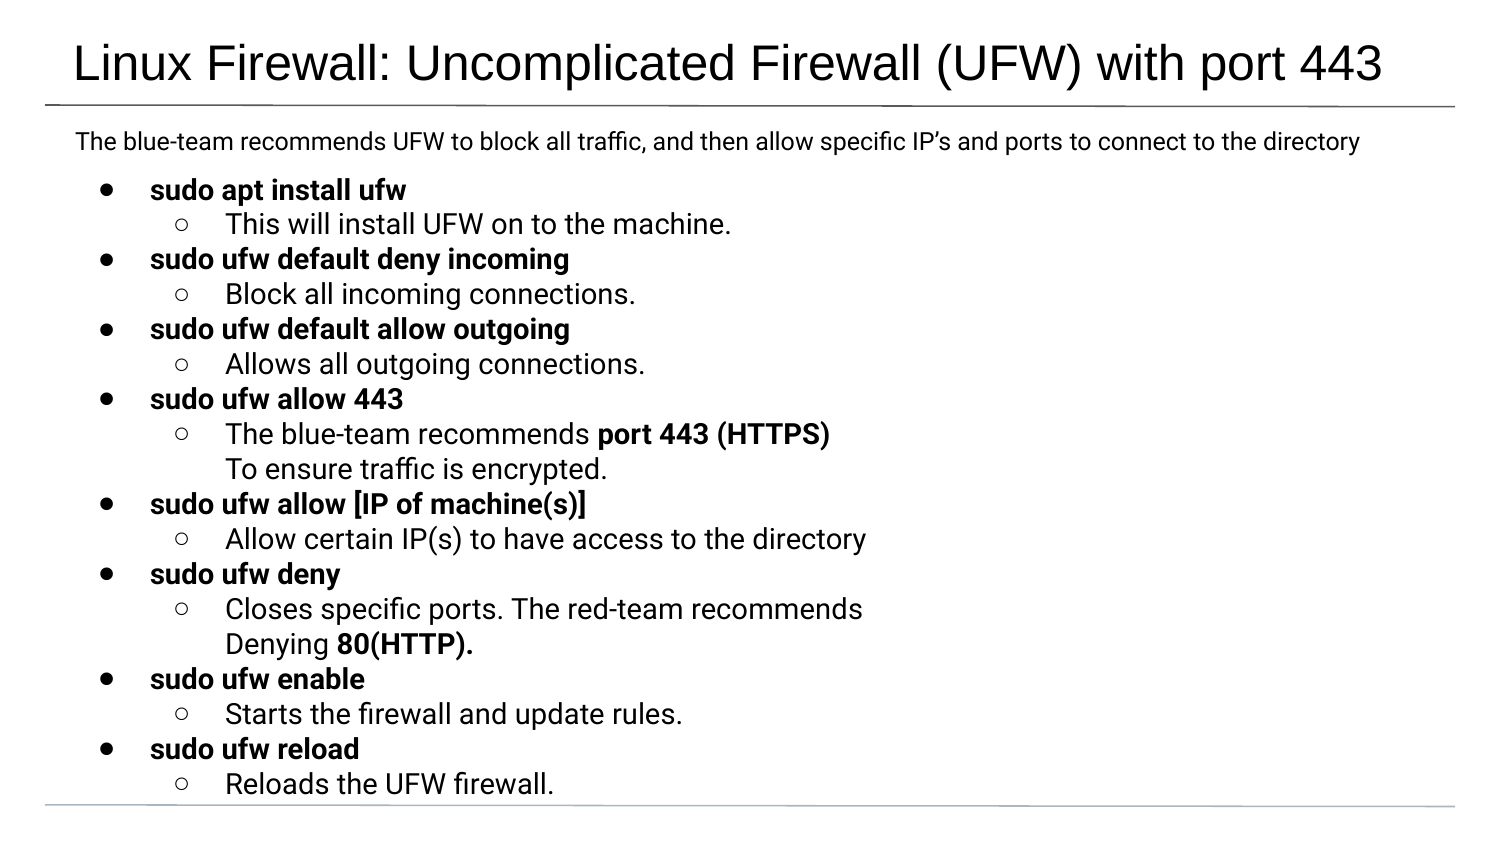

# Linux Firewall: Uncomplicated Firewall (UFW) with port 443
The blue-team recommends UFW to block all traffic, and then allow specific IP’s and ports to connect to the directory
sudo apt install ufw
This will install UFW on to the machine.
sudo ufw default deny incoming
Block all incoming connections.
sudo ufw default allow outgoing
Allows all outgoing connections.
sudo ufw allow 443
The blue-team recommends port 443 (HTTPS)
To ensure traffic is encrypted.
sudo ufw allow [IP of machine(s)]
Allow certain IP(s) to have access to the directory
sudo ufw deny
Closes specific ports. The red-team recommends
Denying 80(HTTP).
sudo ufw enable
Starts the firewall and update rules.
sudo ufw reload
Reloads the UFW firewall.